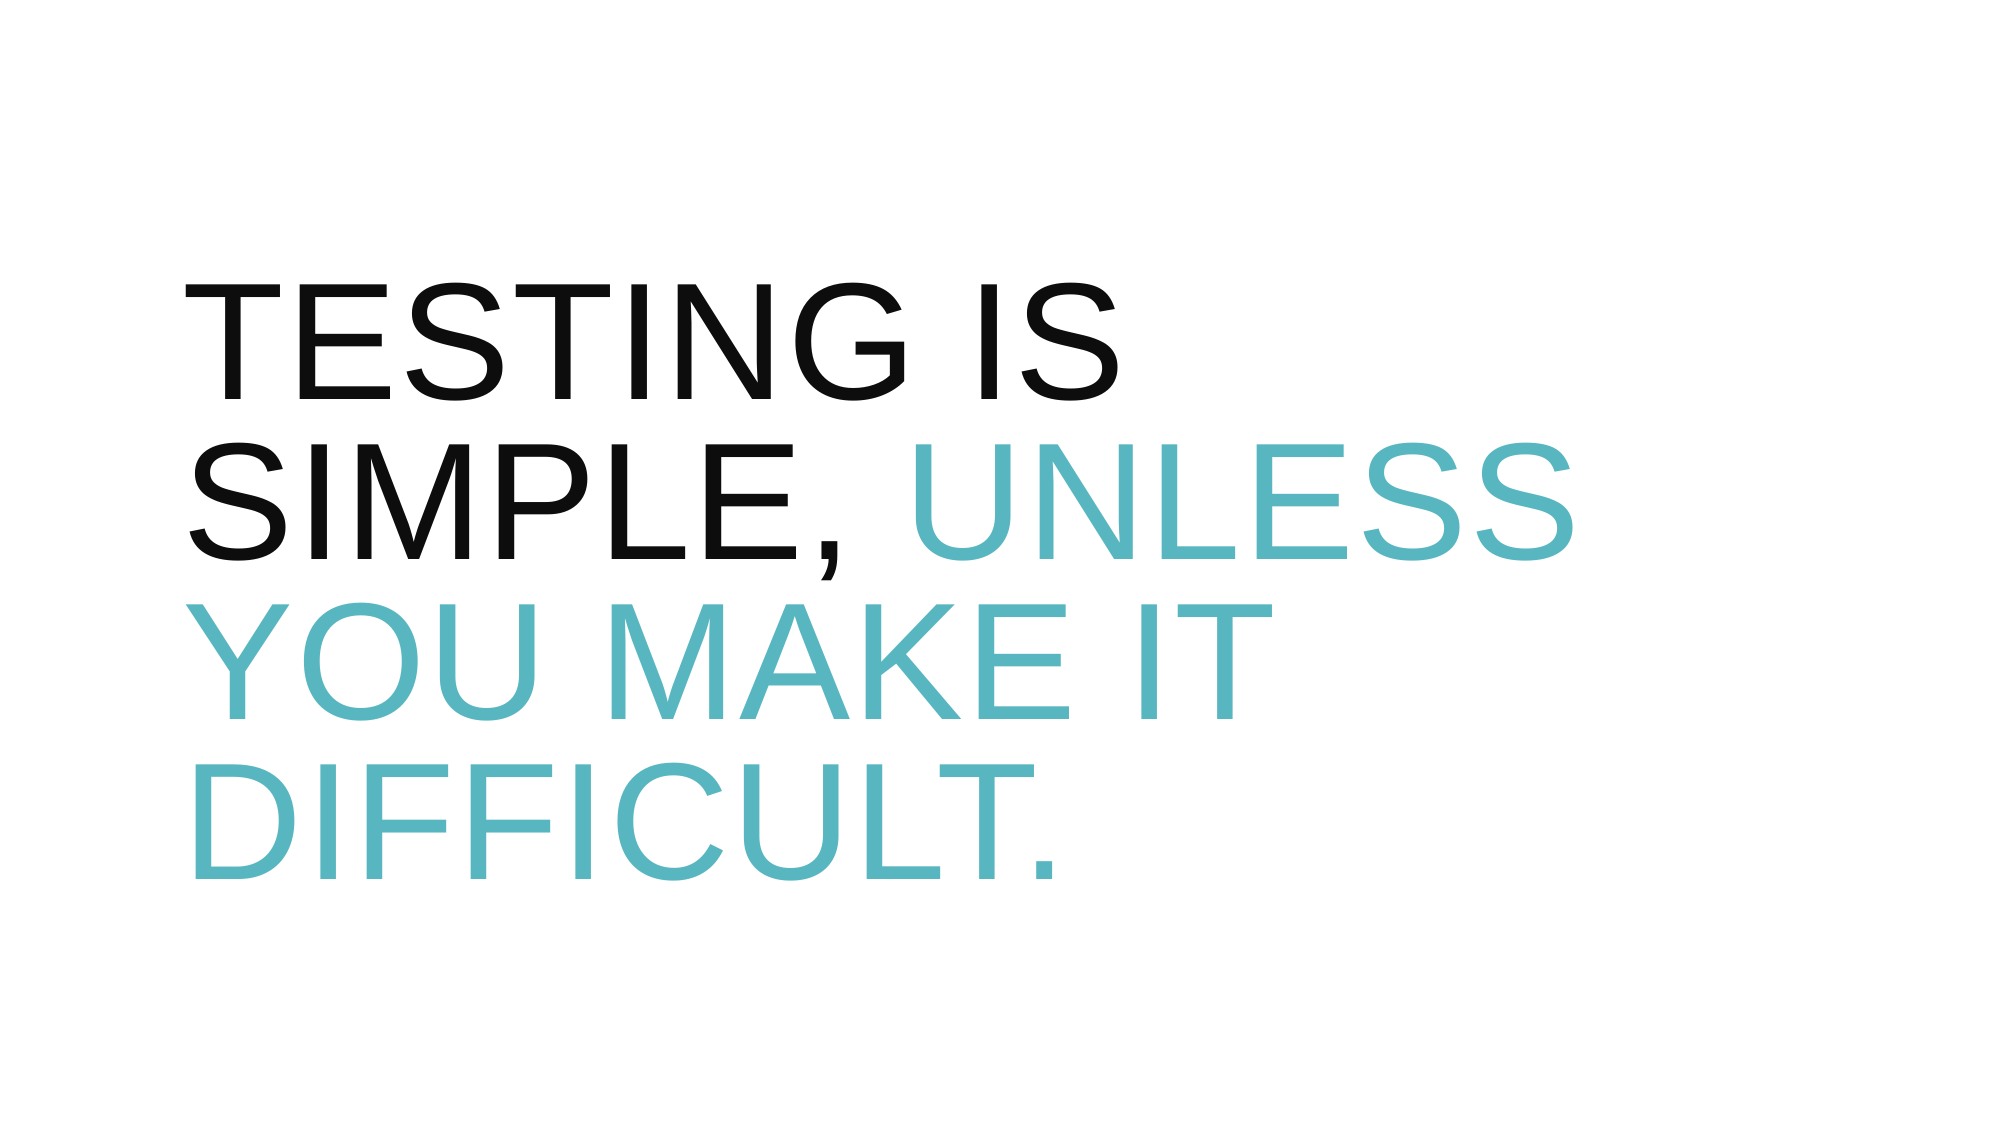

# Testing is simple, unless you make it difficult.

1 | Should Be 2  - ? ->   [-] test failed